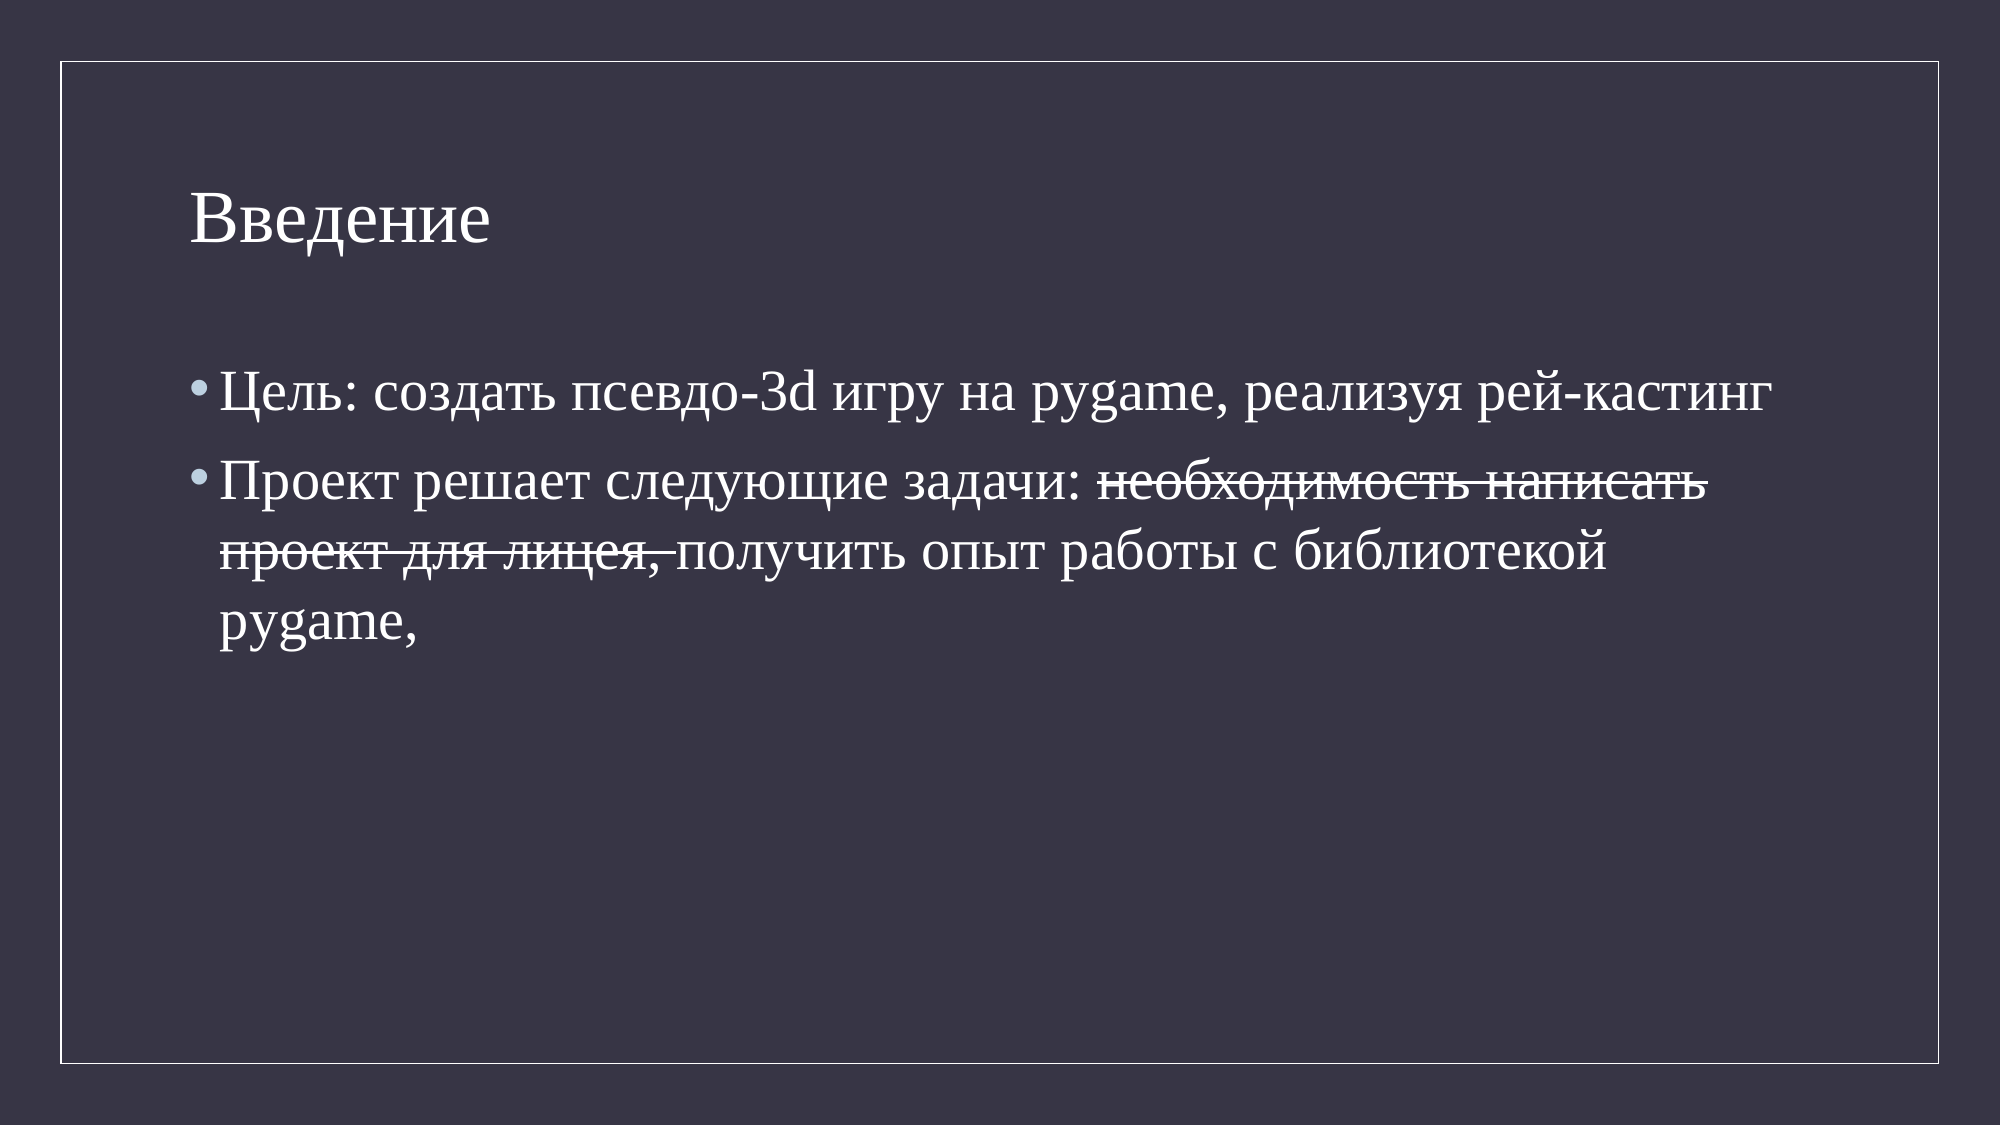

# Введение
Цель: создать псевдо-3d игру на pygame, реализуя рей-кастинг
Проект решает следующие задачи: необходимость написать проект для лицея, получить опыт работы с библиотекой pygame,